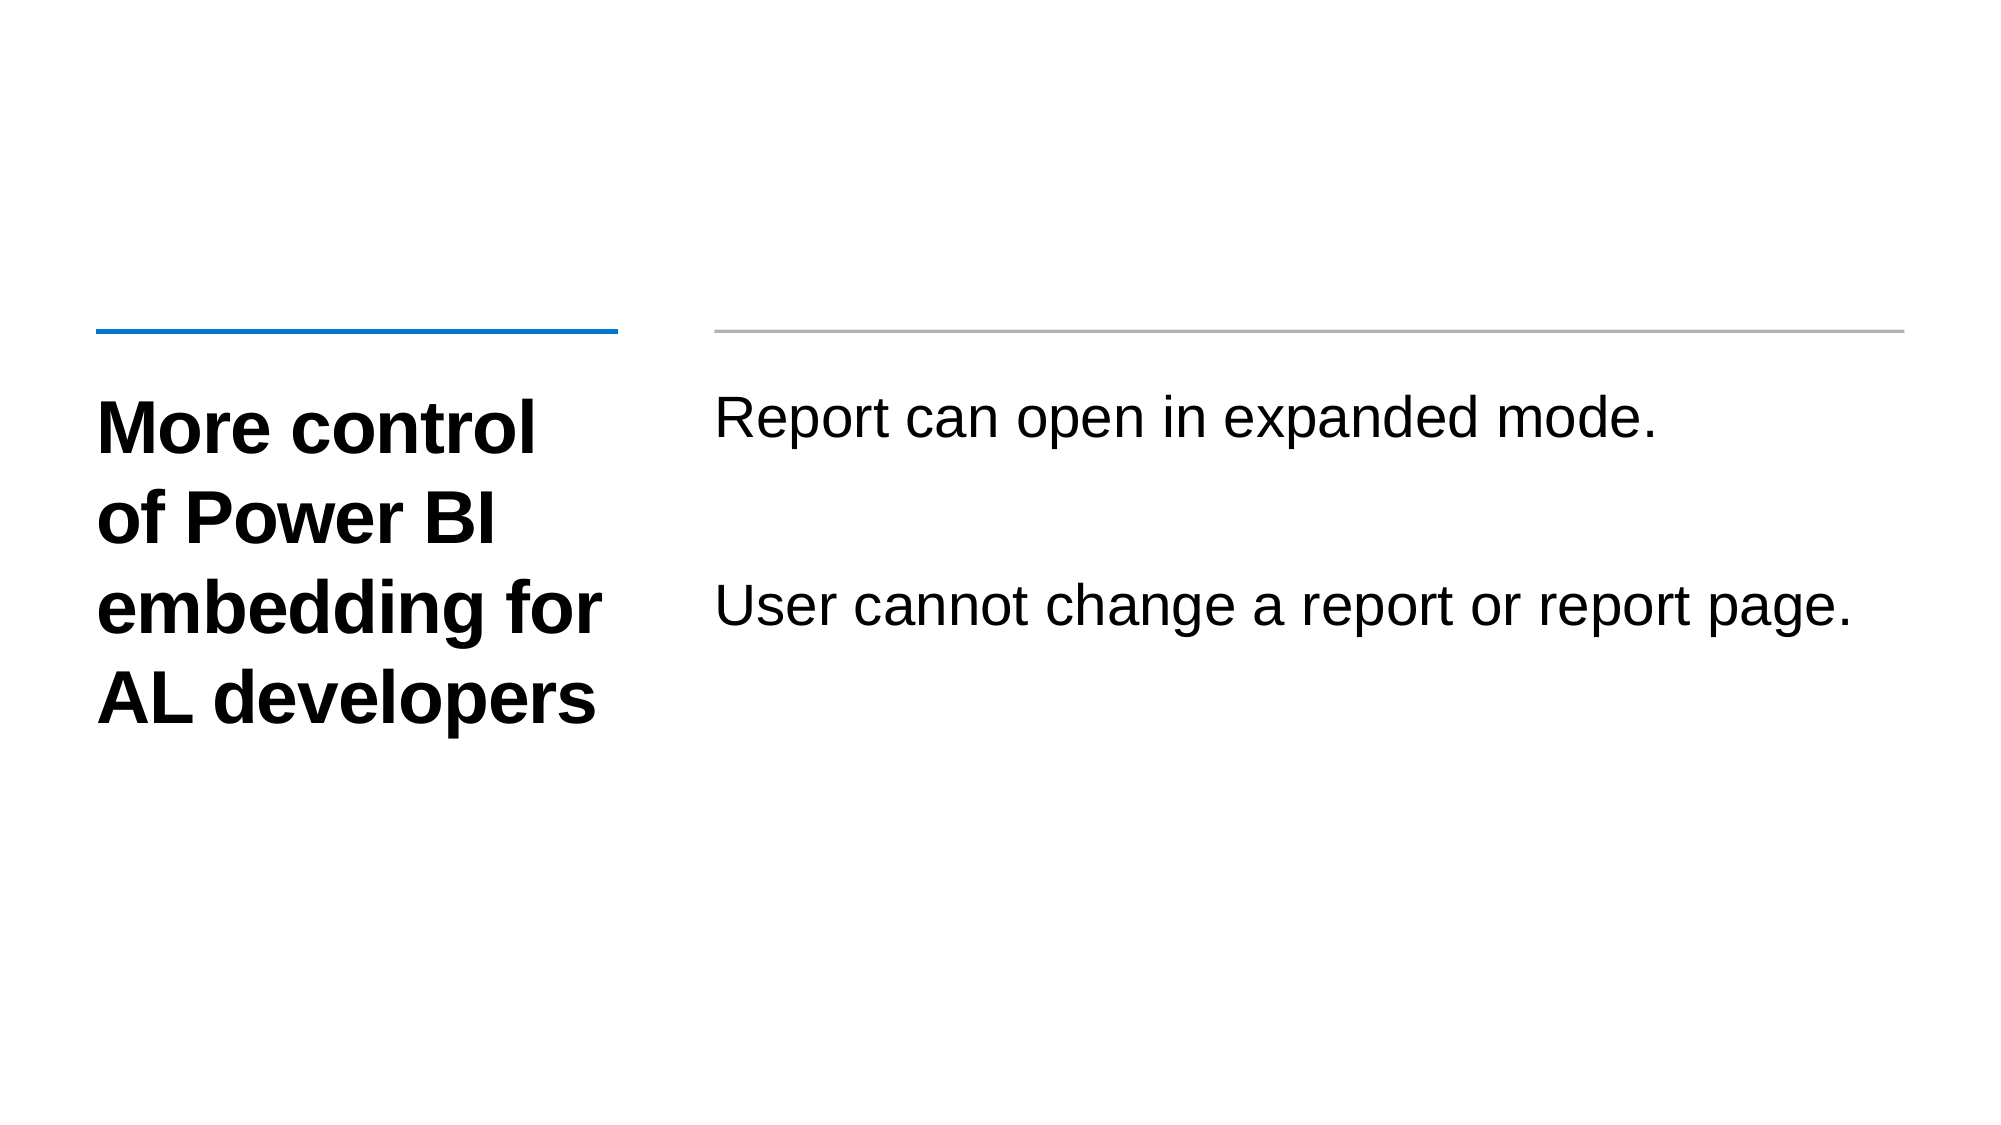

# More control of Power BI embedding for AL developers
Report can open in expanded mode.

User cannot change a report or report page.